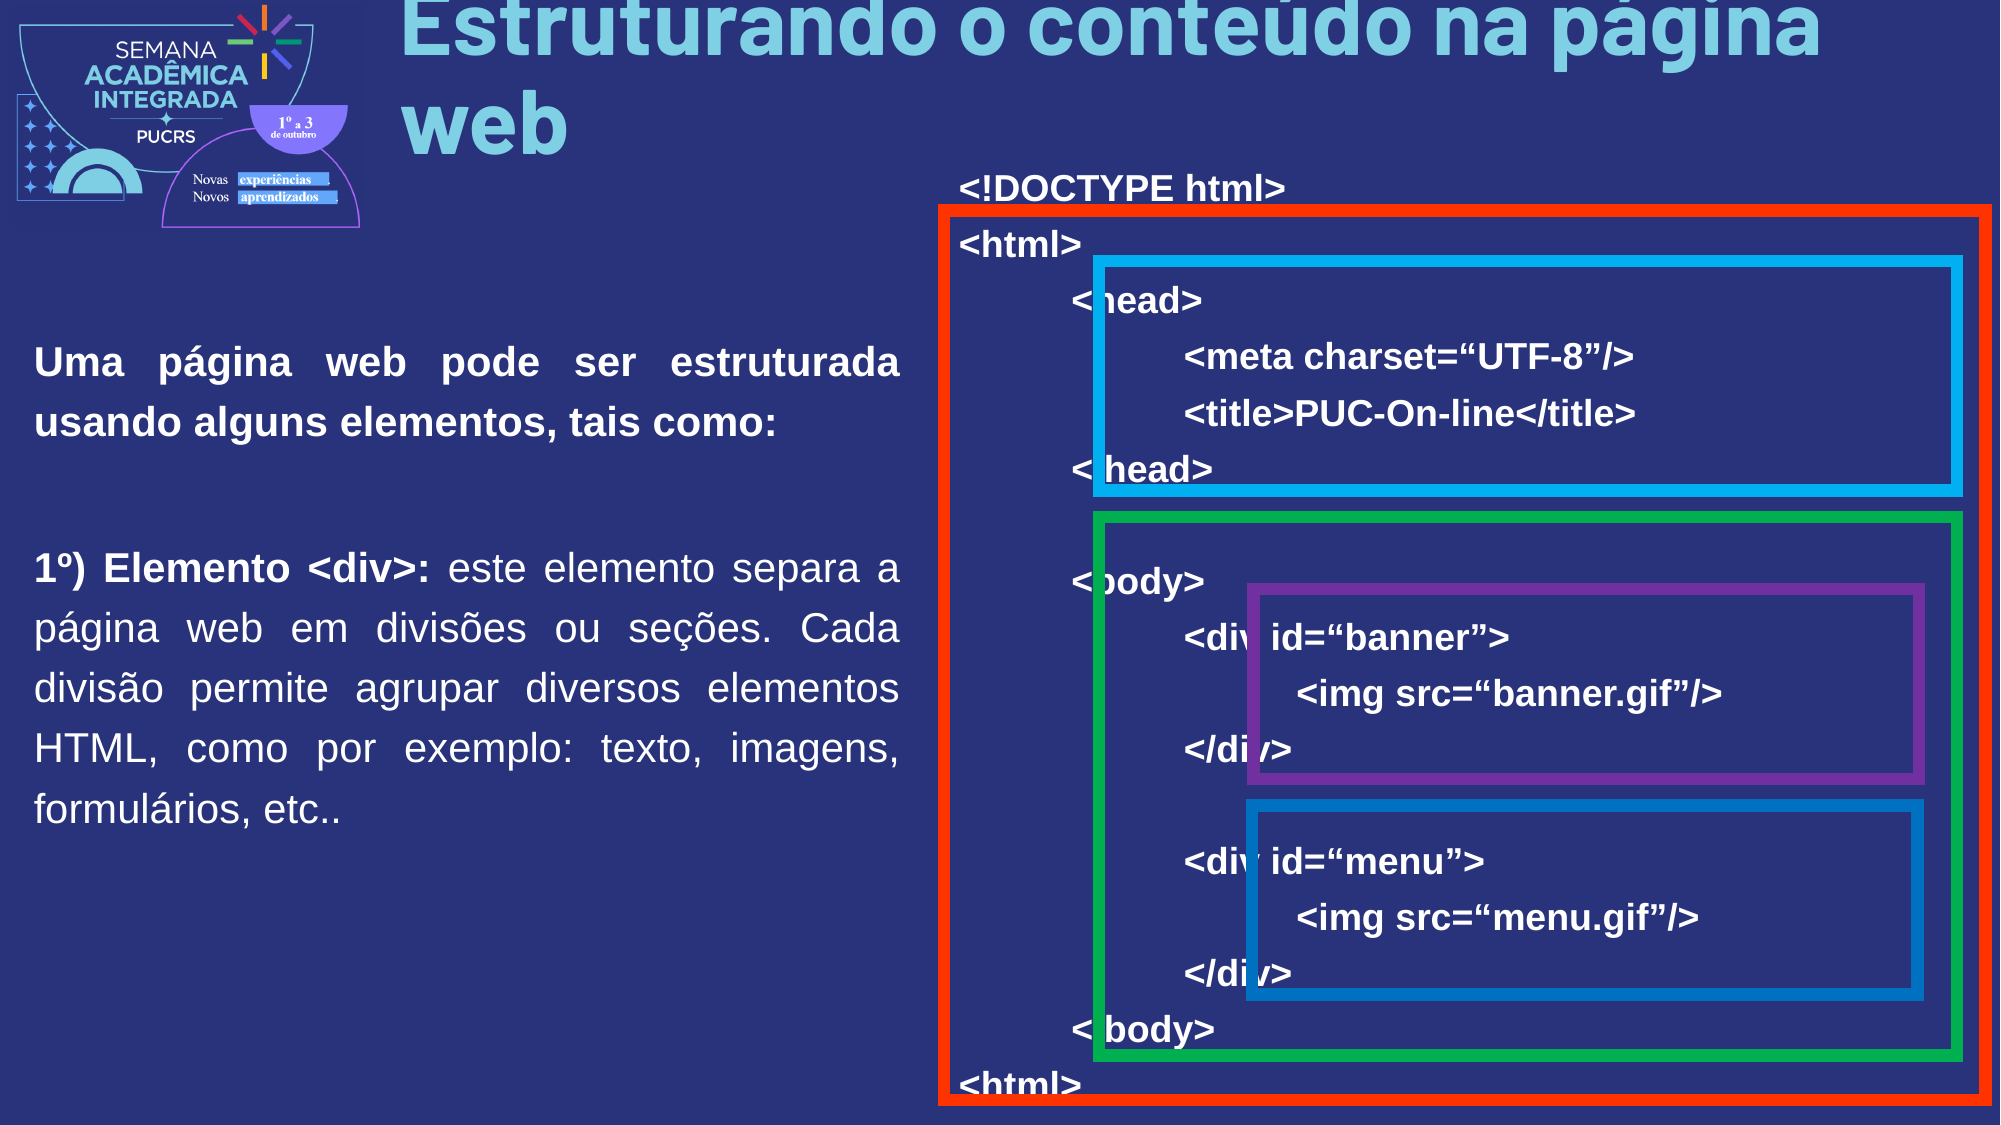

# Estruturando o conteúdo na página web
<!DOCTYPE html>
<html>
	<head>
		<meta charset=“UTF-8”/>
		<title>PUC-On-line</title>
	</head>

	<body>
		<div id=“banner”>
			<img src=“banner.gif”/>
		</div>

		<div id=“menu”>
			<img src=“menu.gif”/>
		</div>
	</body>
<html>

Uma página web pode ser estruturada usando alguns elementos, tais como:

1º) Elemento <div>: este elemento separa a página web em divisões ou seções. Cada divisão permite agrupar diversos elementos HTML, como por exemplo: texto, imagens, formulários, etc..